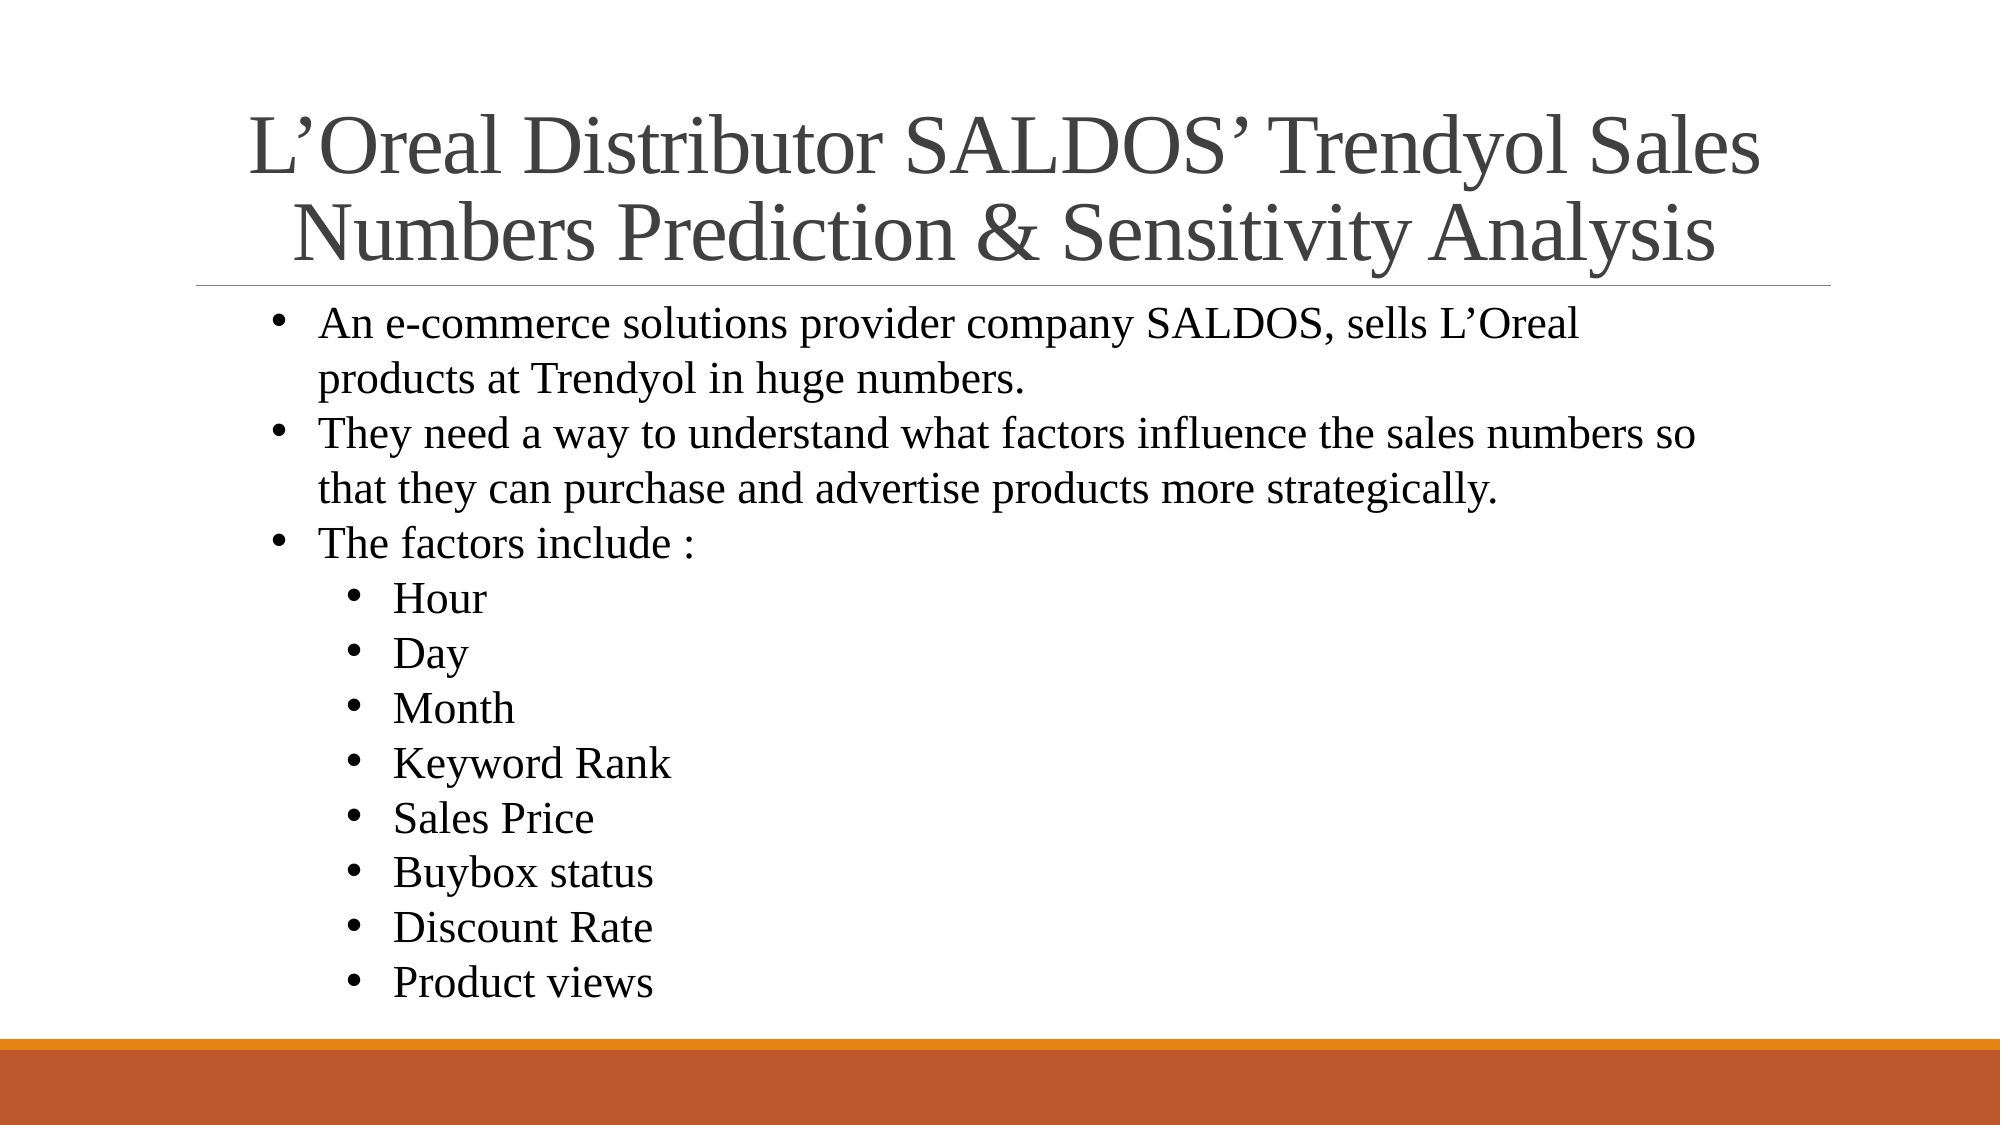

# L’Oreal Distributor SALDOS’ Trendyol Sales Numbers Prediction & Sensitivity Analysis
An e-commerce solutions provider company SALDOS, sells L’Oreal products at Trendyol in huge numbers.
They need a way to understand what factors influence the sales numbers so that they can purchase and advertise products more strategically.
The factors include :
Hour
Day
Month
Keyword Rank
Sales Price
Buybox status
Discount Rate
Product views